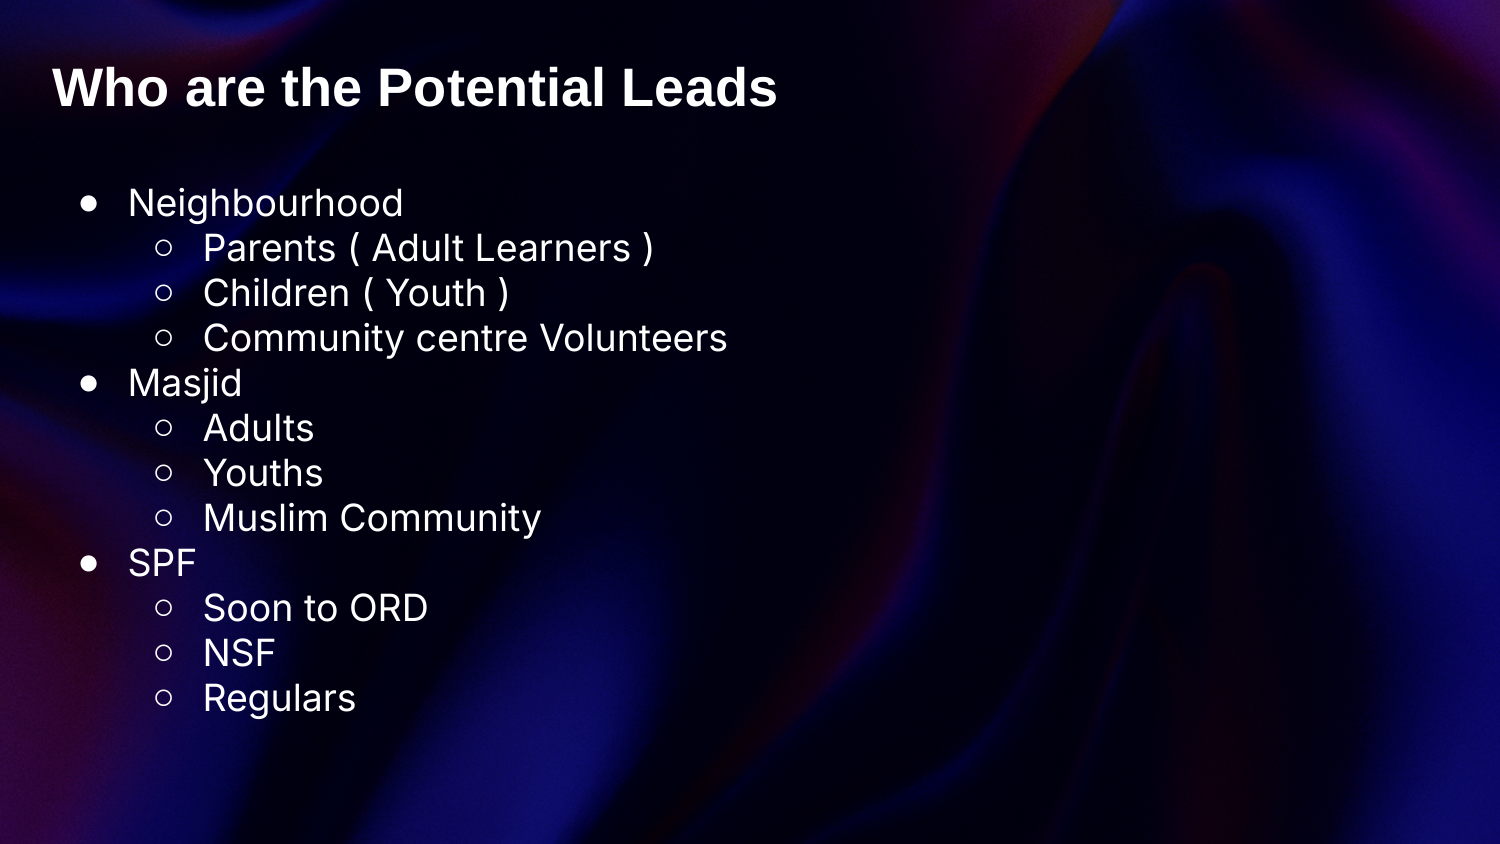

# Who are the Potential Leads
Neighbourhood
Parents ( Adult Learners )
Children ( Youth )
Community centre Volunteers
Masjid
Adults
Youths
Muslim Community
SPF
Soon to ORD
NSF
Regulars